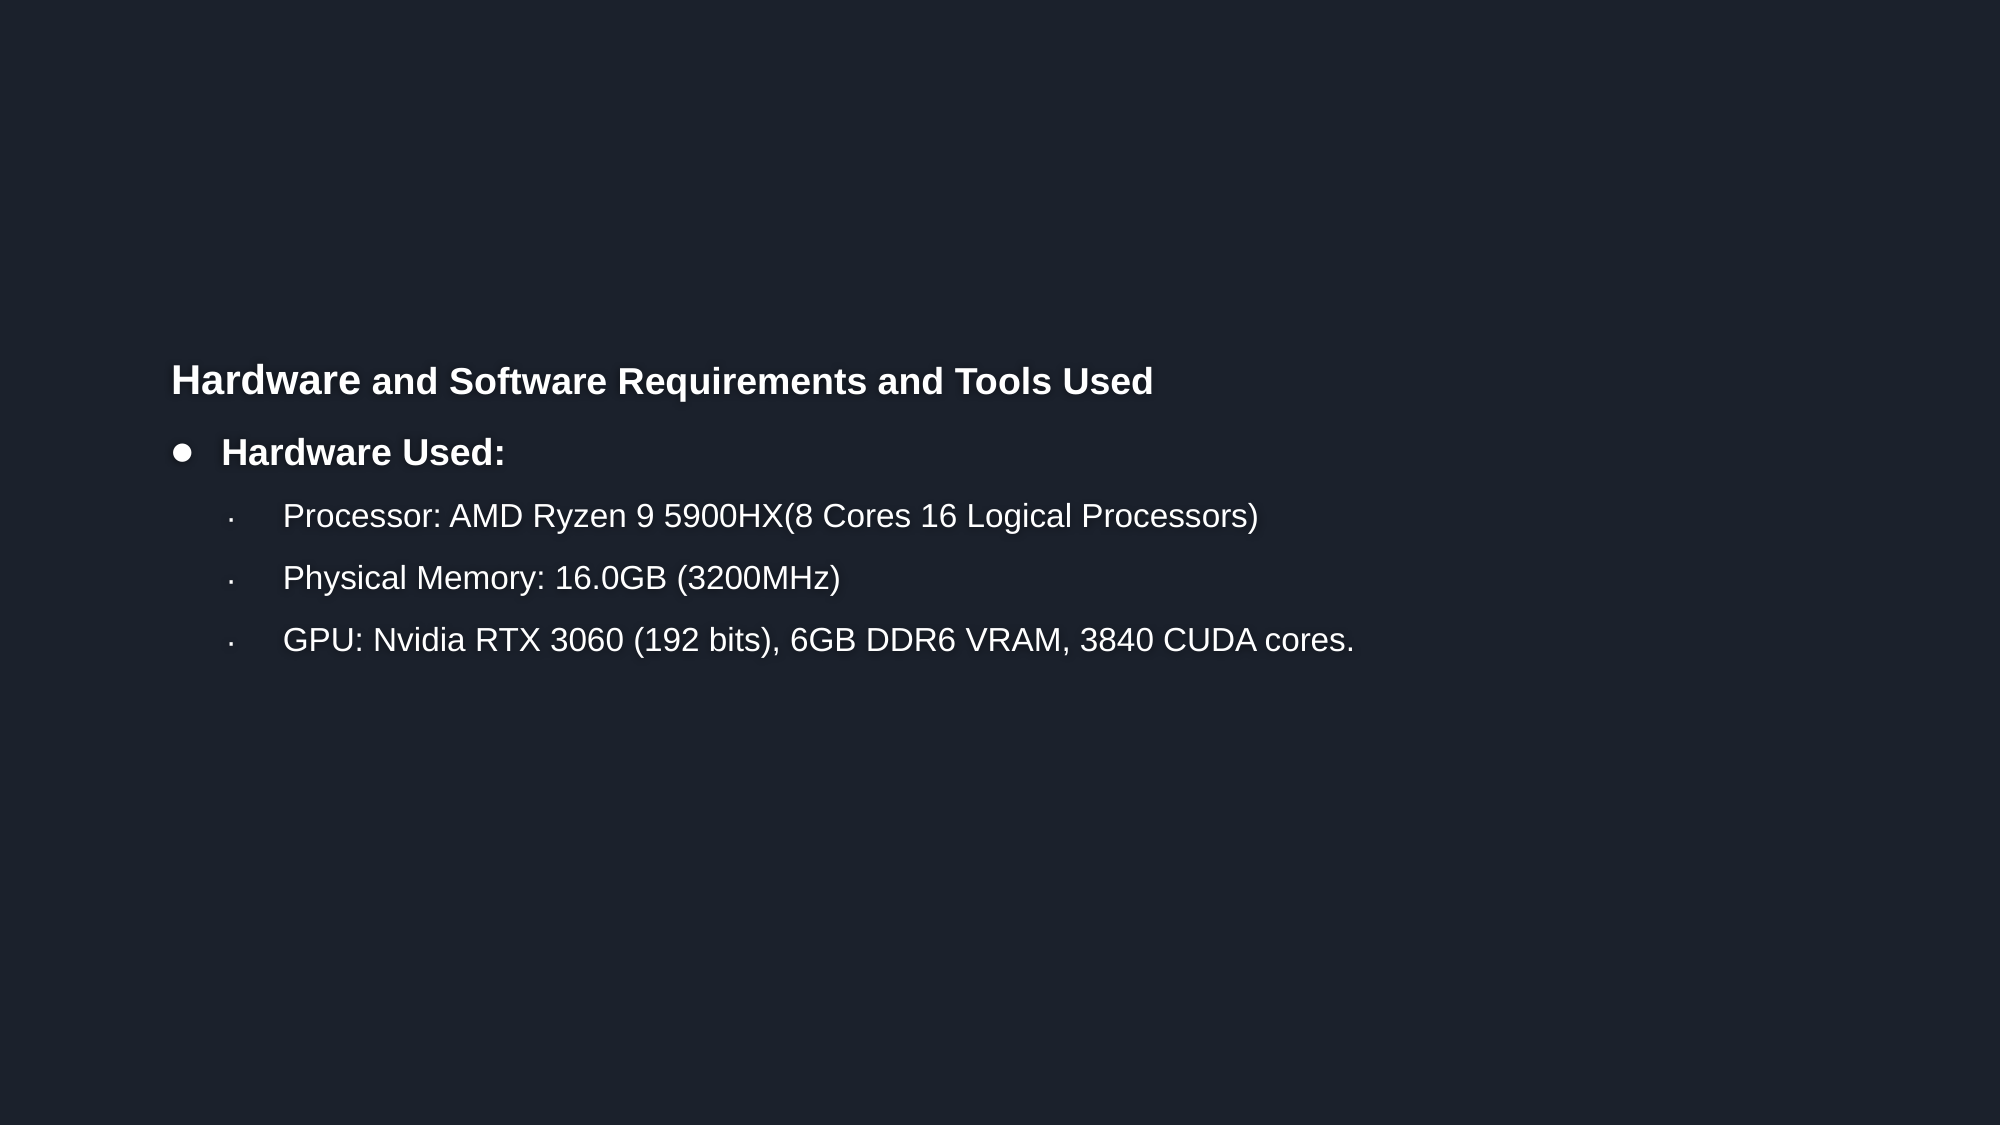

#
Hardware and Software Requirements and Tools Used
Hardware Used:
Processor: AMD Ryzen 9 5900HX(8 Cores 16 Logical Processors)
Physical Memory: 16.0GB (3200MHz)
GPU: Nvidia RTX 3060 (192 bits), 6GB DDR6 VRAM, 3840 CUDA cores.